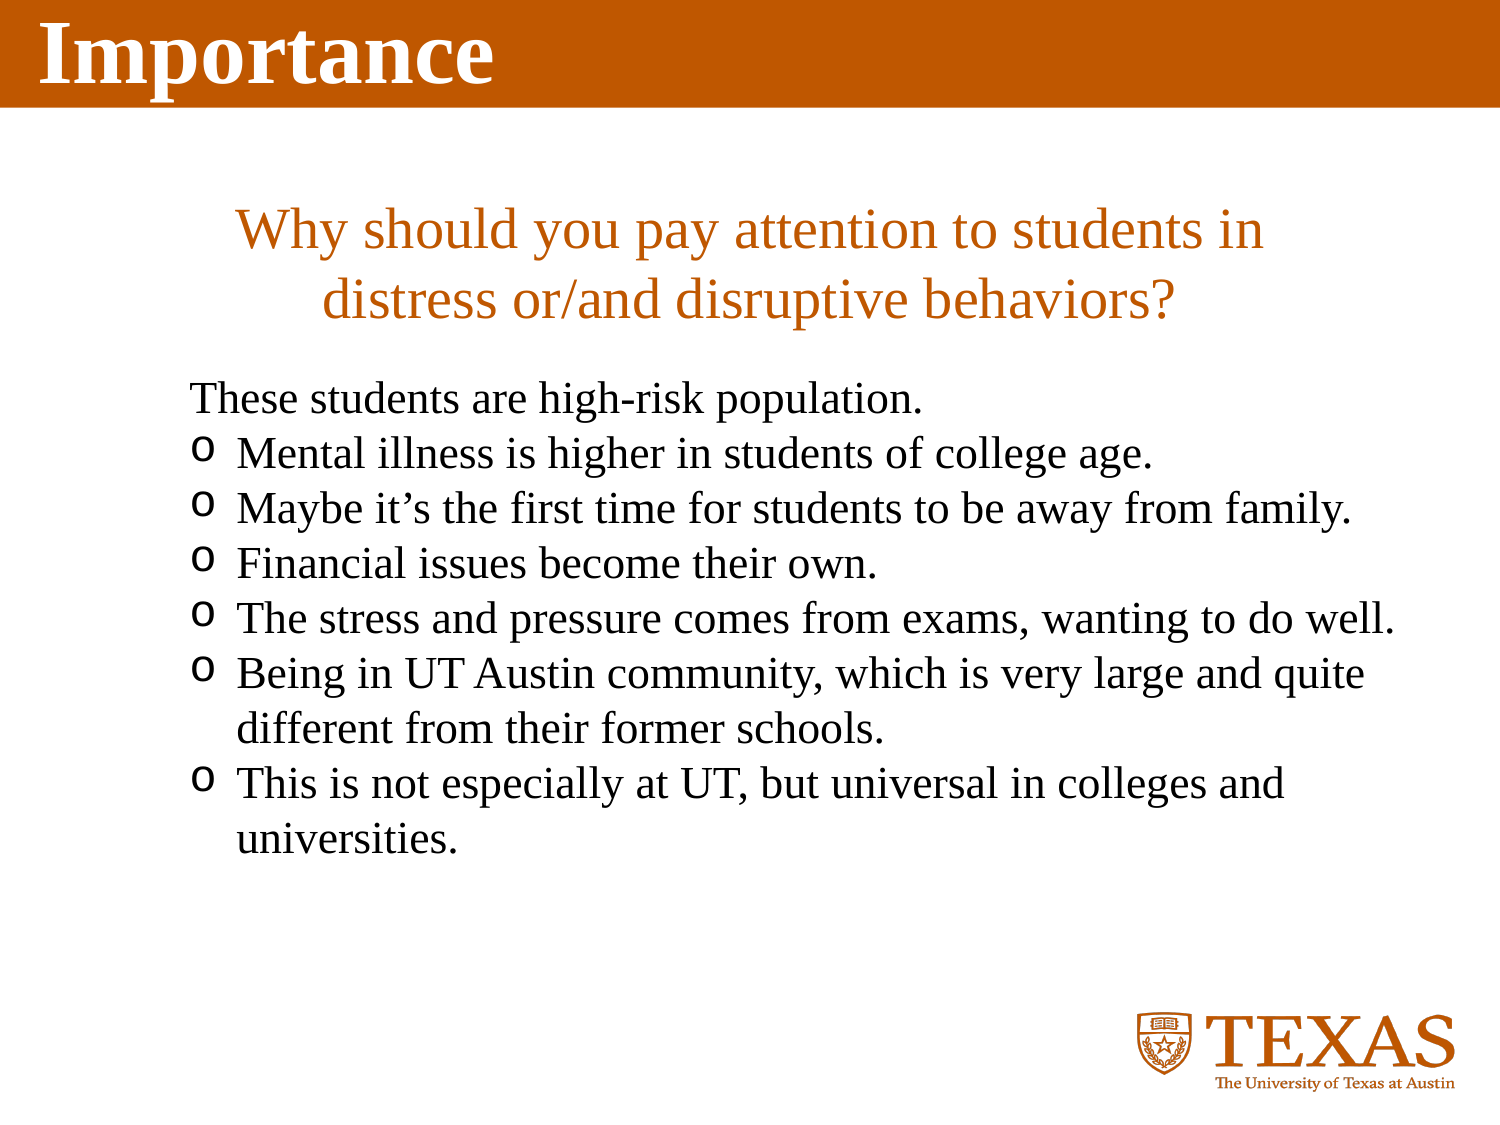

Why should you pay attention to students in distress or/and disruptive behaviors?
These students are high-risk population.
Mental illness is higher in students of college age.
Maybe it’s the first time for students to be away from family.
Financial issues become their own.
The stress and pressure comes from exams, wanting to do well.
Being in UT Austin community, which is very large and quite different from their former schools.
This is not especially at UT, but universal in colleges and universities.